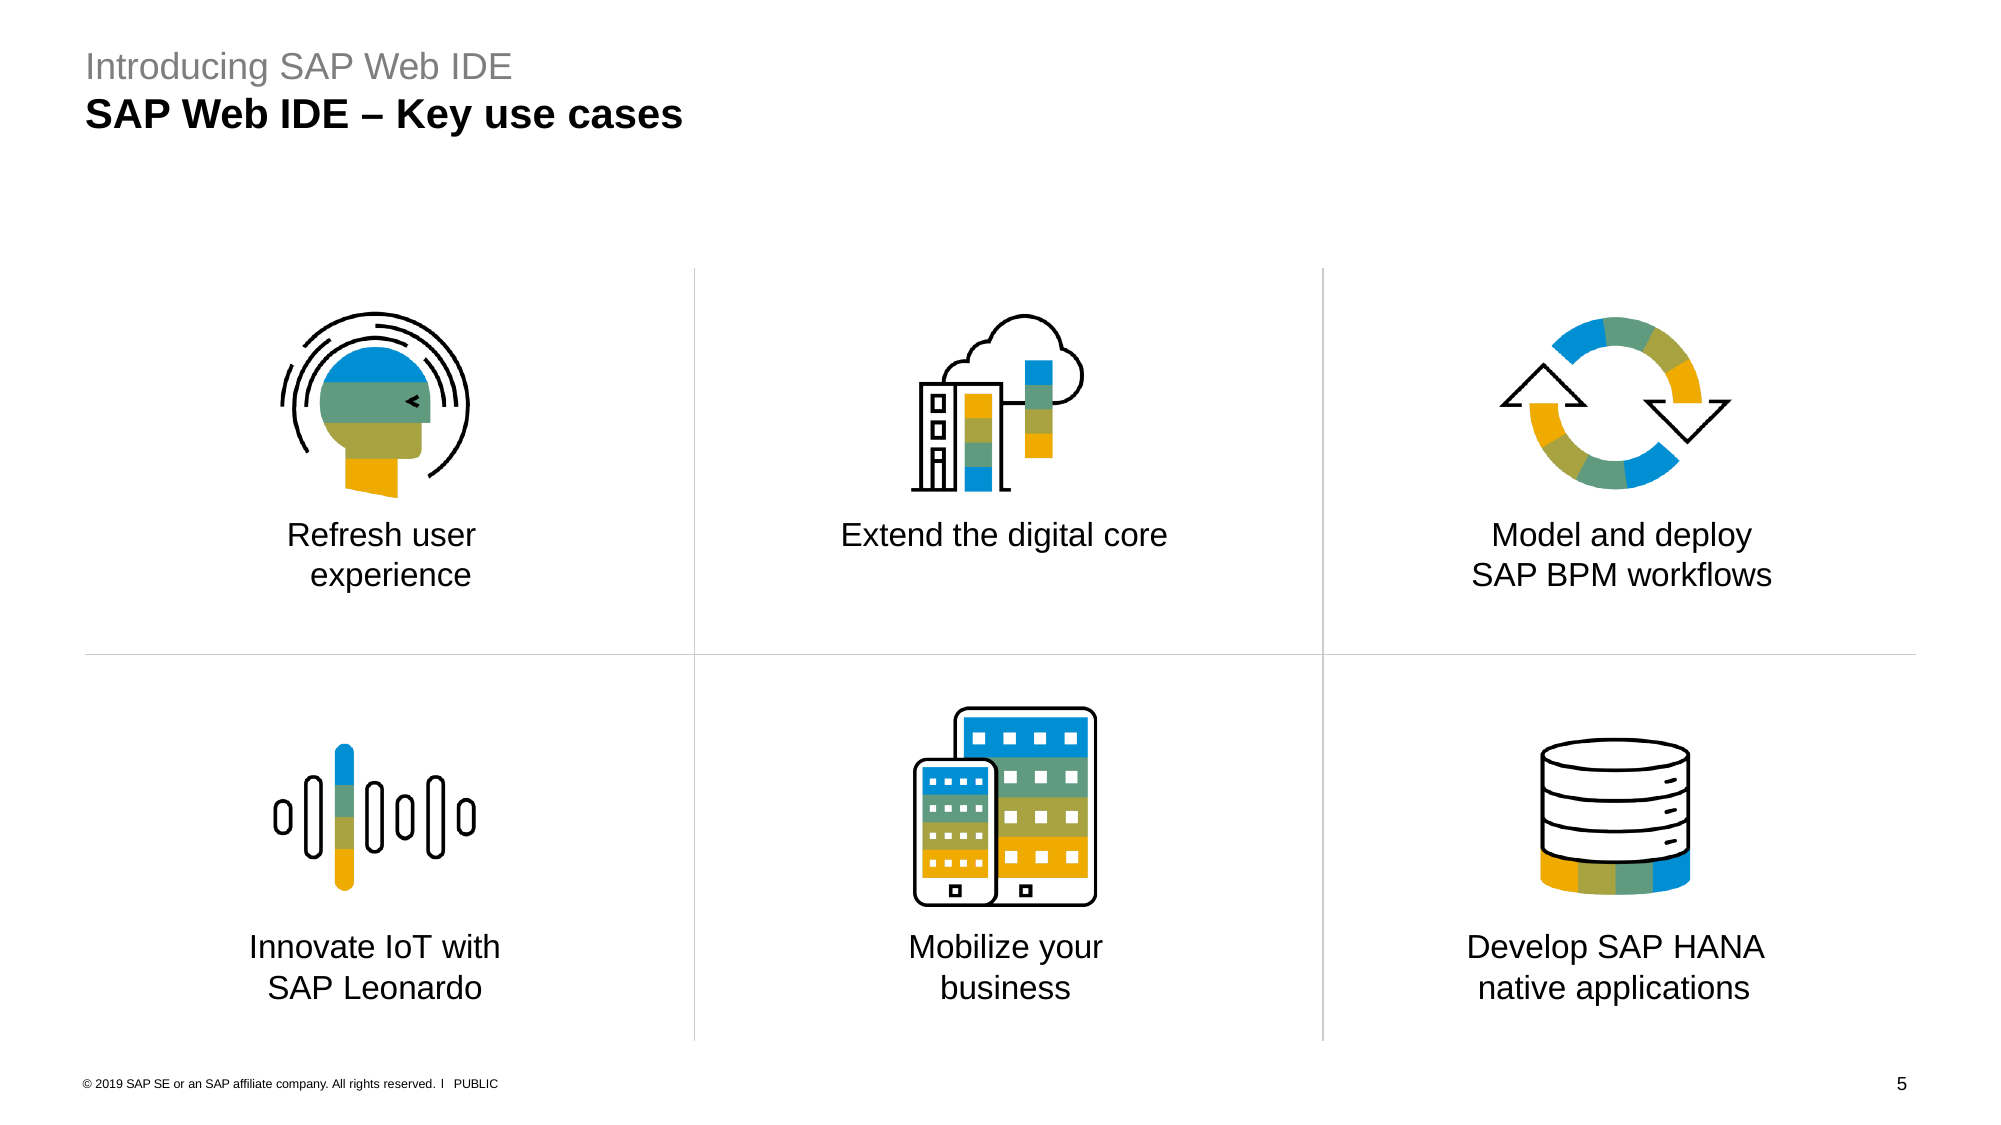

# Introducing SAP Web IDE
SAP Web IDE – Key use cases

Refresh user  experience
Extend the digital core
Model and deploy  SAP BPM workflows

Innovate IoT with
SAP Leonardo
Mobilize your
business
Develop SAP HANA
native applications
5
© 2019 SAP SE or an SAP affiliate company. All rights reserved. ǀ PUBLIC